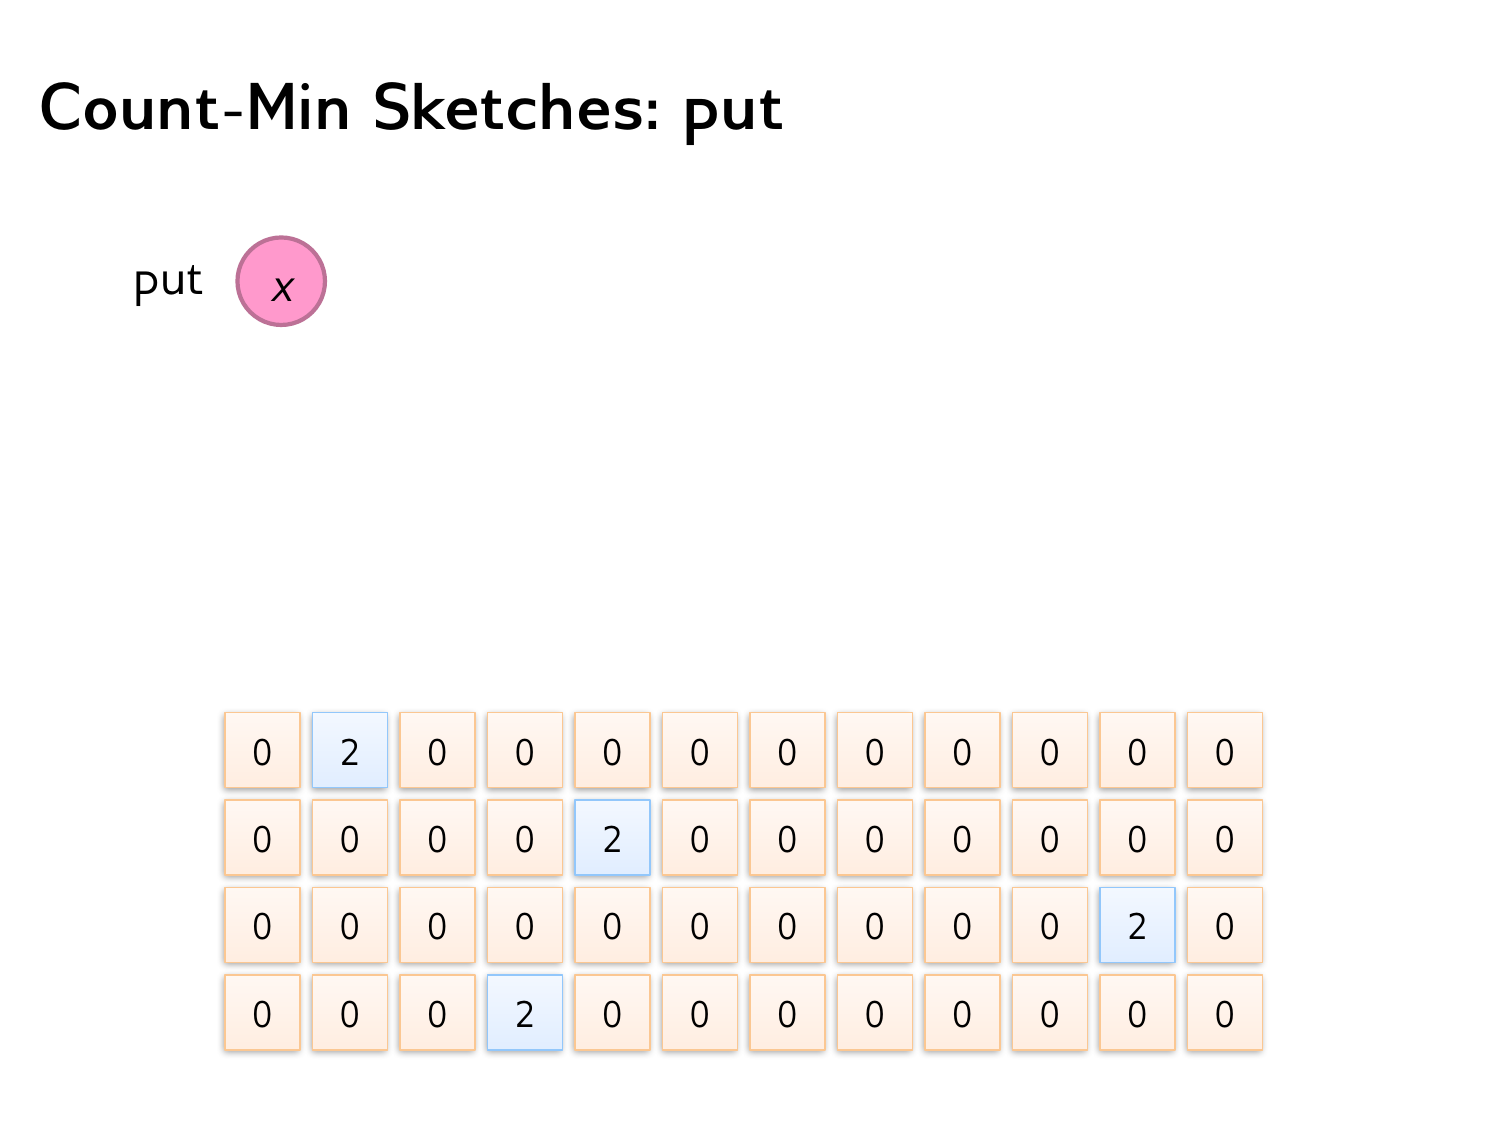

# Count-Min Sketches: put
put
x
0
2
0
0
0
0
0
0
0
0
0
0
0
0
0
0
2
0
0
0
0
0
0
0
0
0
0
0
0
0
0
0
0
0
2
0
0
0
0
2
0
0
0
0
0
0
0
0